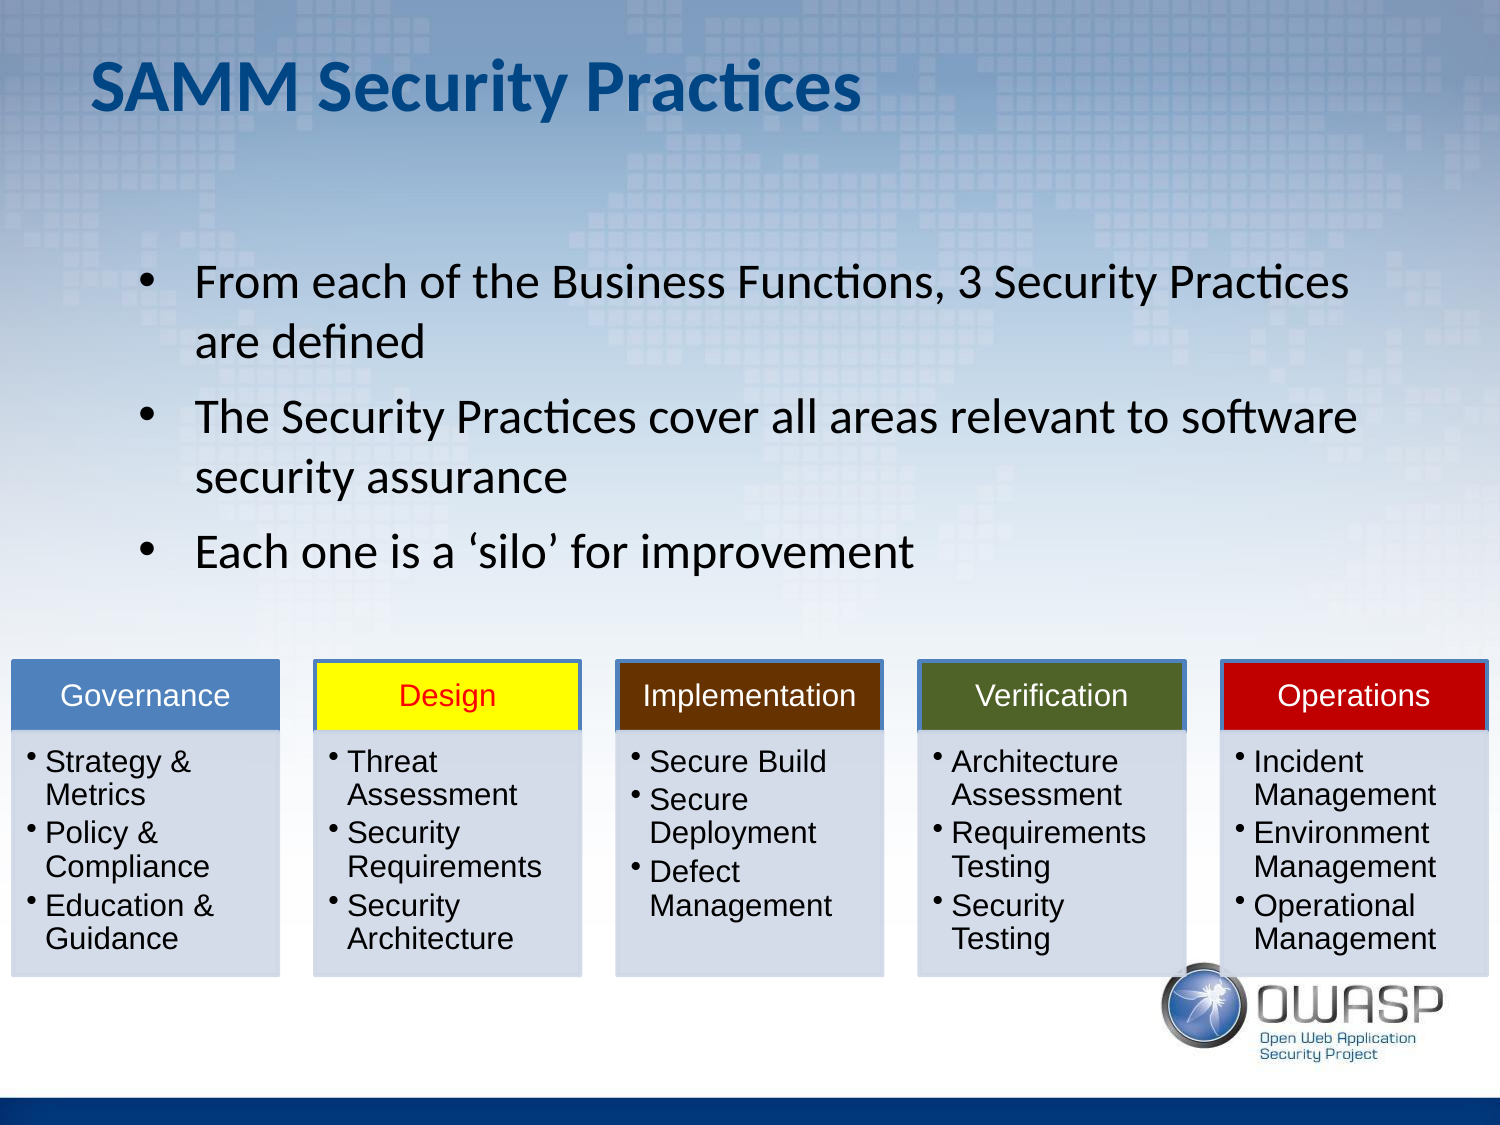

# SAMM Security Practices
From each of the Business Functions, 3 Security Practices are defined
The Security Practices cover all areas relevant to software security assurance
Each one is a ‘silo’ for improvement
Governance
Strategy & Metrics
Policy & Compliance
Education & Guidance
Design
Threat Assessment
Security Requirements
Security Architecture
Implementation
Secure Build
Secure Deployment
Defect Management
Verification
Architecture Assessment
Requirements Testing
Security Testing
Operations
Incident Management
Environment Management
Operational Management